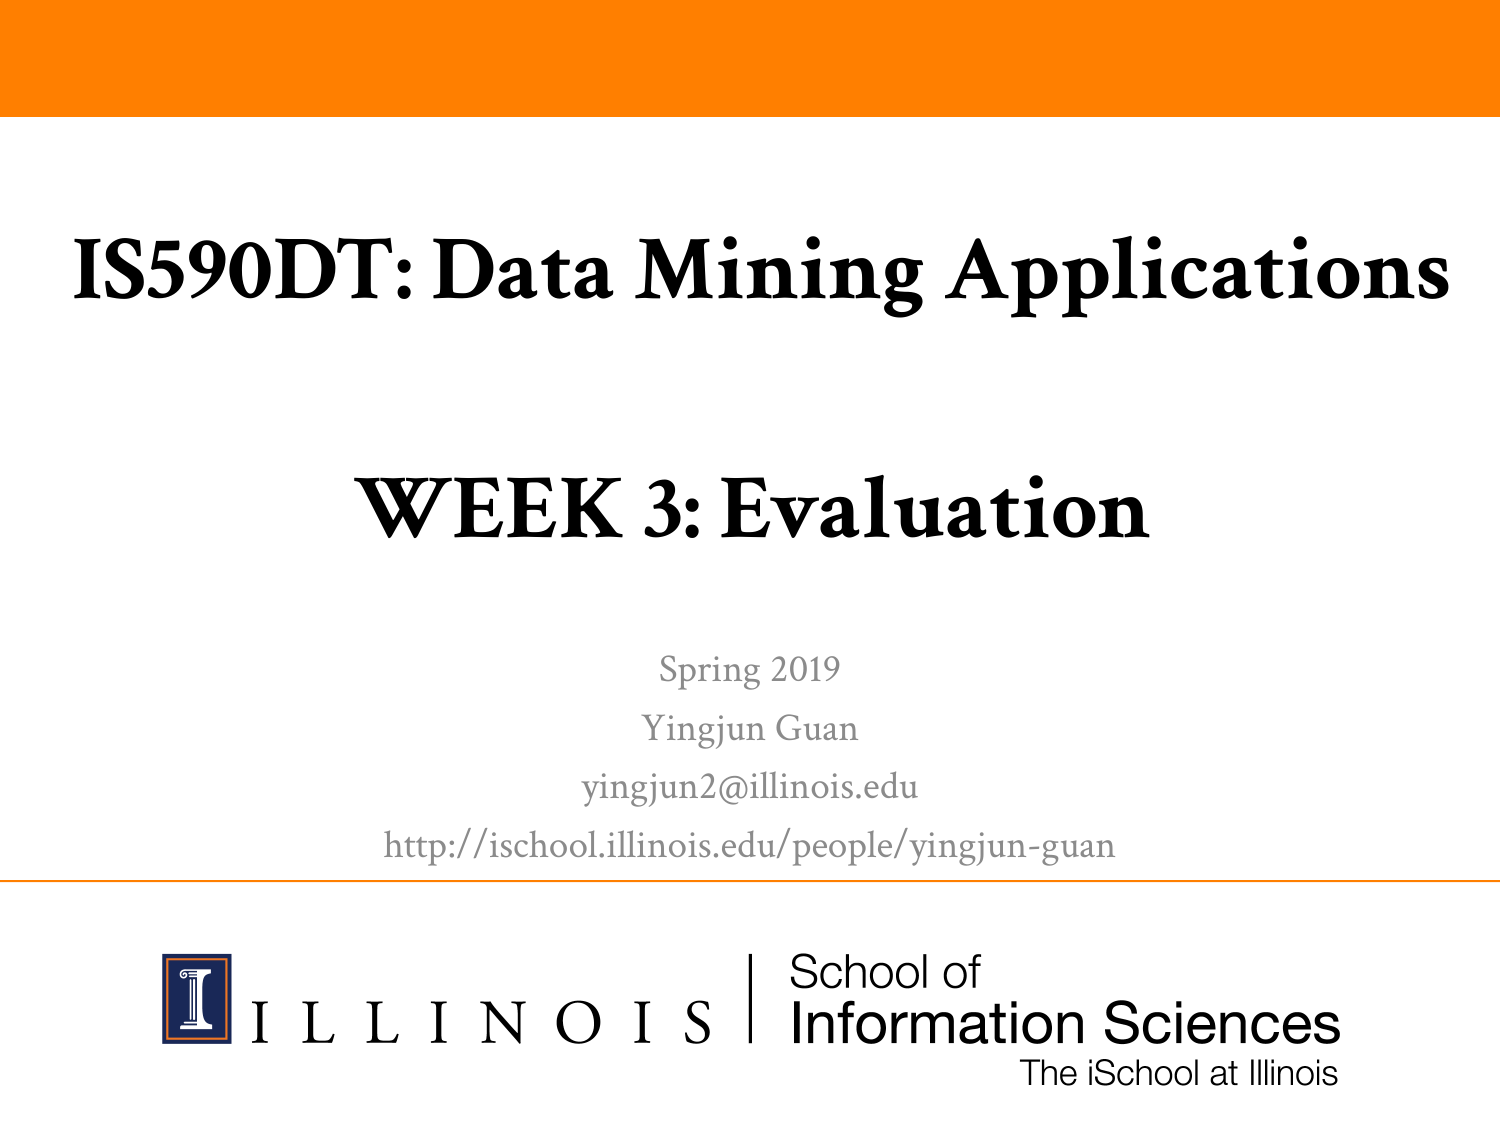

# IS590DT: Data Mining Applications WEEK 3: Evaluation
Spring 2019
Yingjun Guan
yingjun2@illinois.edu
http://ischool.illinois.edu/people/yingjun-guan